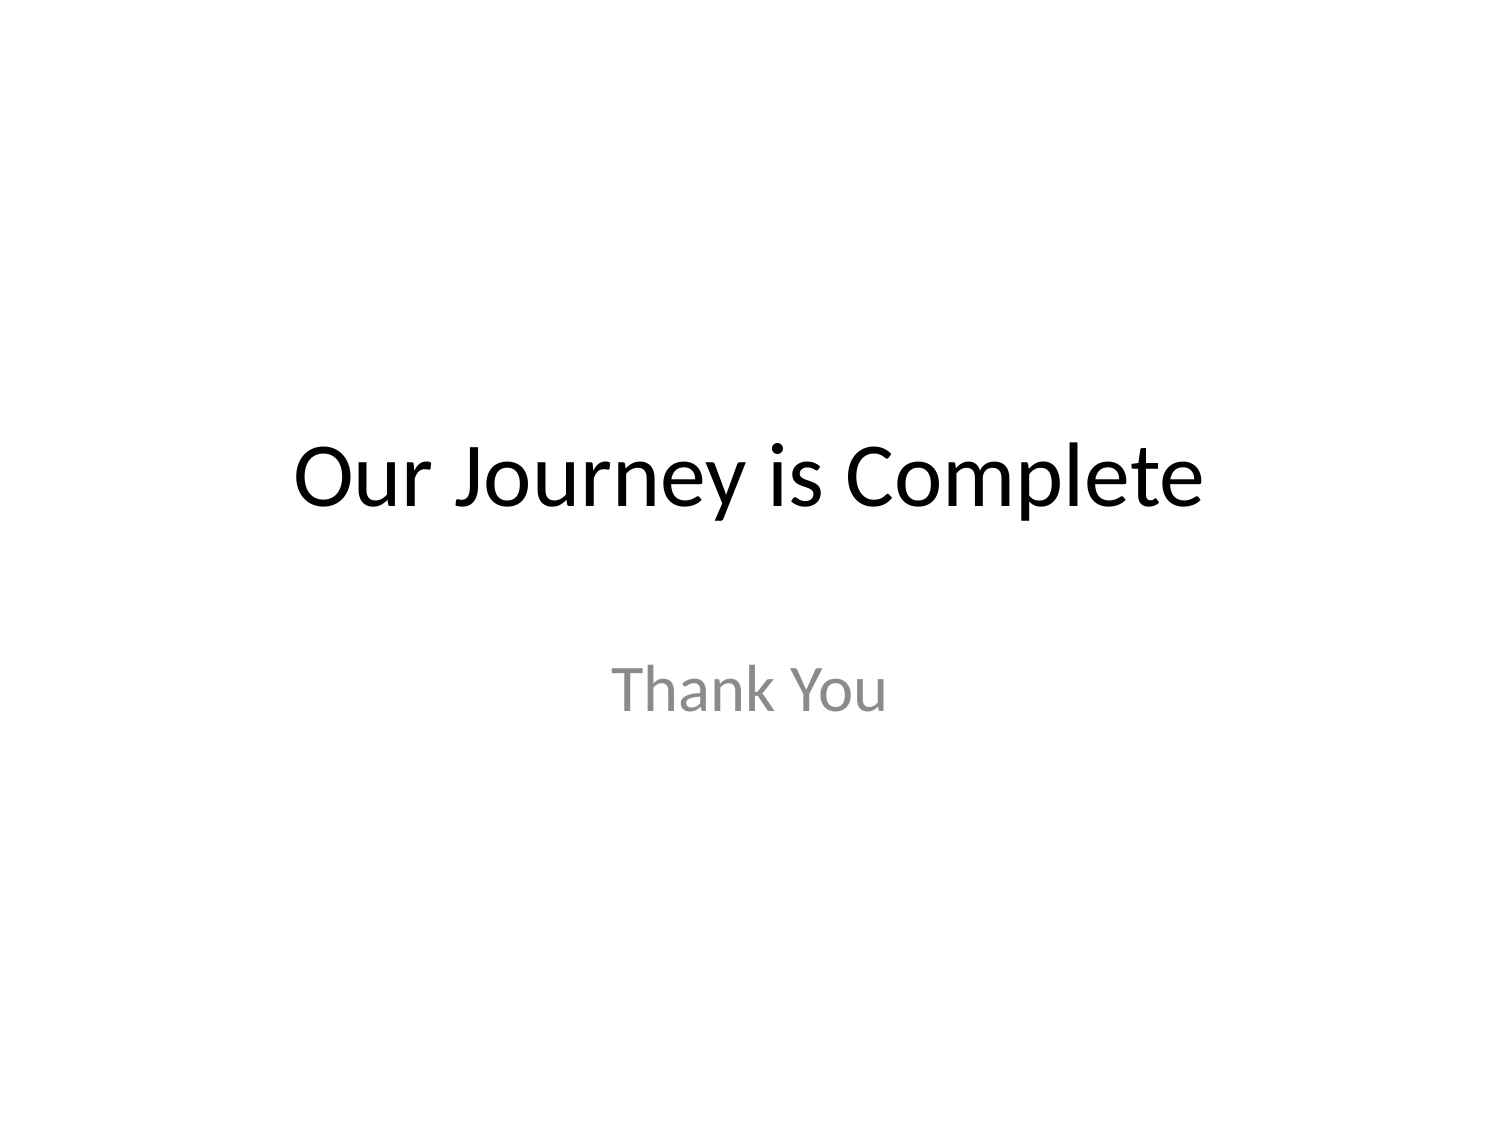

# Our Journey is Complete
Thank You